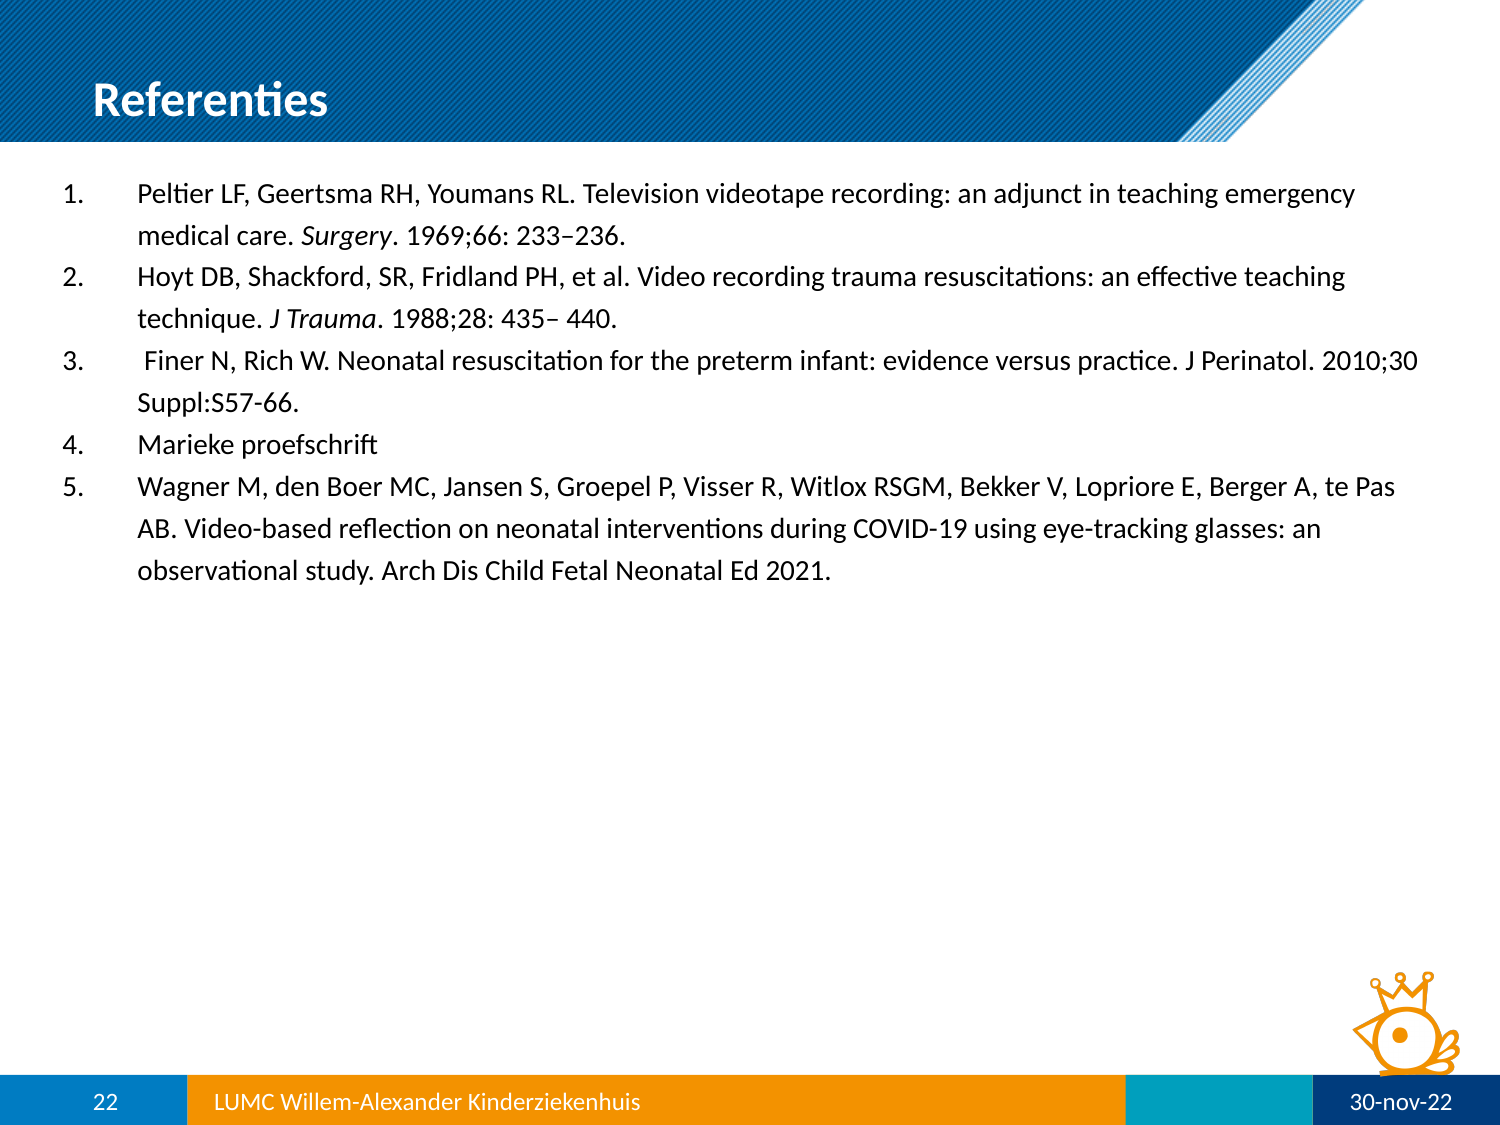

# Referenties
Peltier LF, Geertsma RH, Youmans RL. Television videotape recording: an adjunct in teaching emergency medical care. Surgery. 1969;66: 233–236.
Hoyt DB, Shackford, SR, Fridland PH, et al. Video recording trauma resuscitations: an effective teaching technique. J Trauma. 1988;28: 435– 440.
 Finer N, Rich W. Neonatal resuscitation for the preterm infant: evidence versus practice. J Perinatol. 2010;30 Suppl:S57-66.
Marieke proefschrift
Wagner M, den Boer MC, Jansen S, Groepel P, Visser R, Witlox RSGM, Bekker V, Lopriore E, Berger A, te Pas AB. Video-based reflection on neonatal interventions during COVID-19 using eye-tracking glasses: an observational study. Arch Dis Child Fetal Neonatal Ed 2021.

22
LUMC Willem-Alexander Kinderziekenhuis
30-nov-22